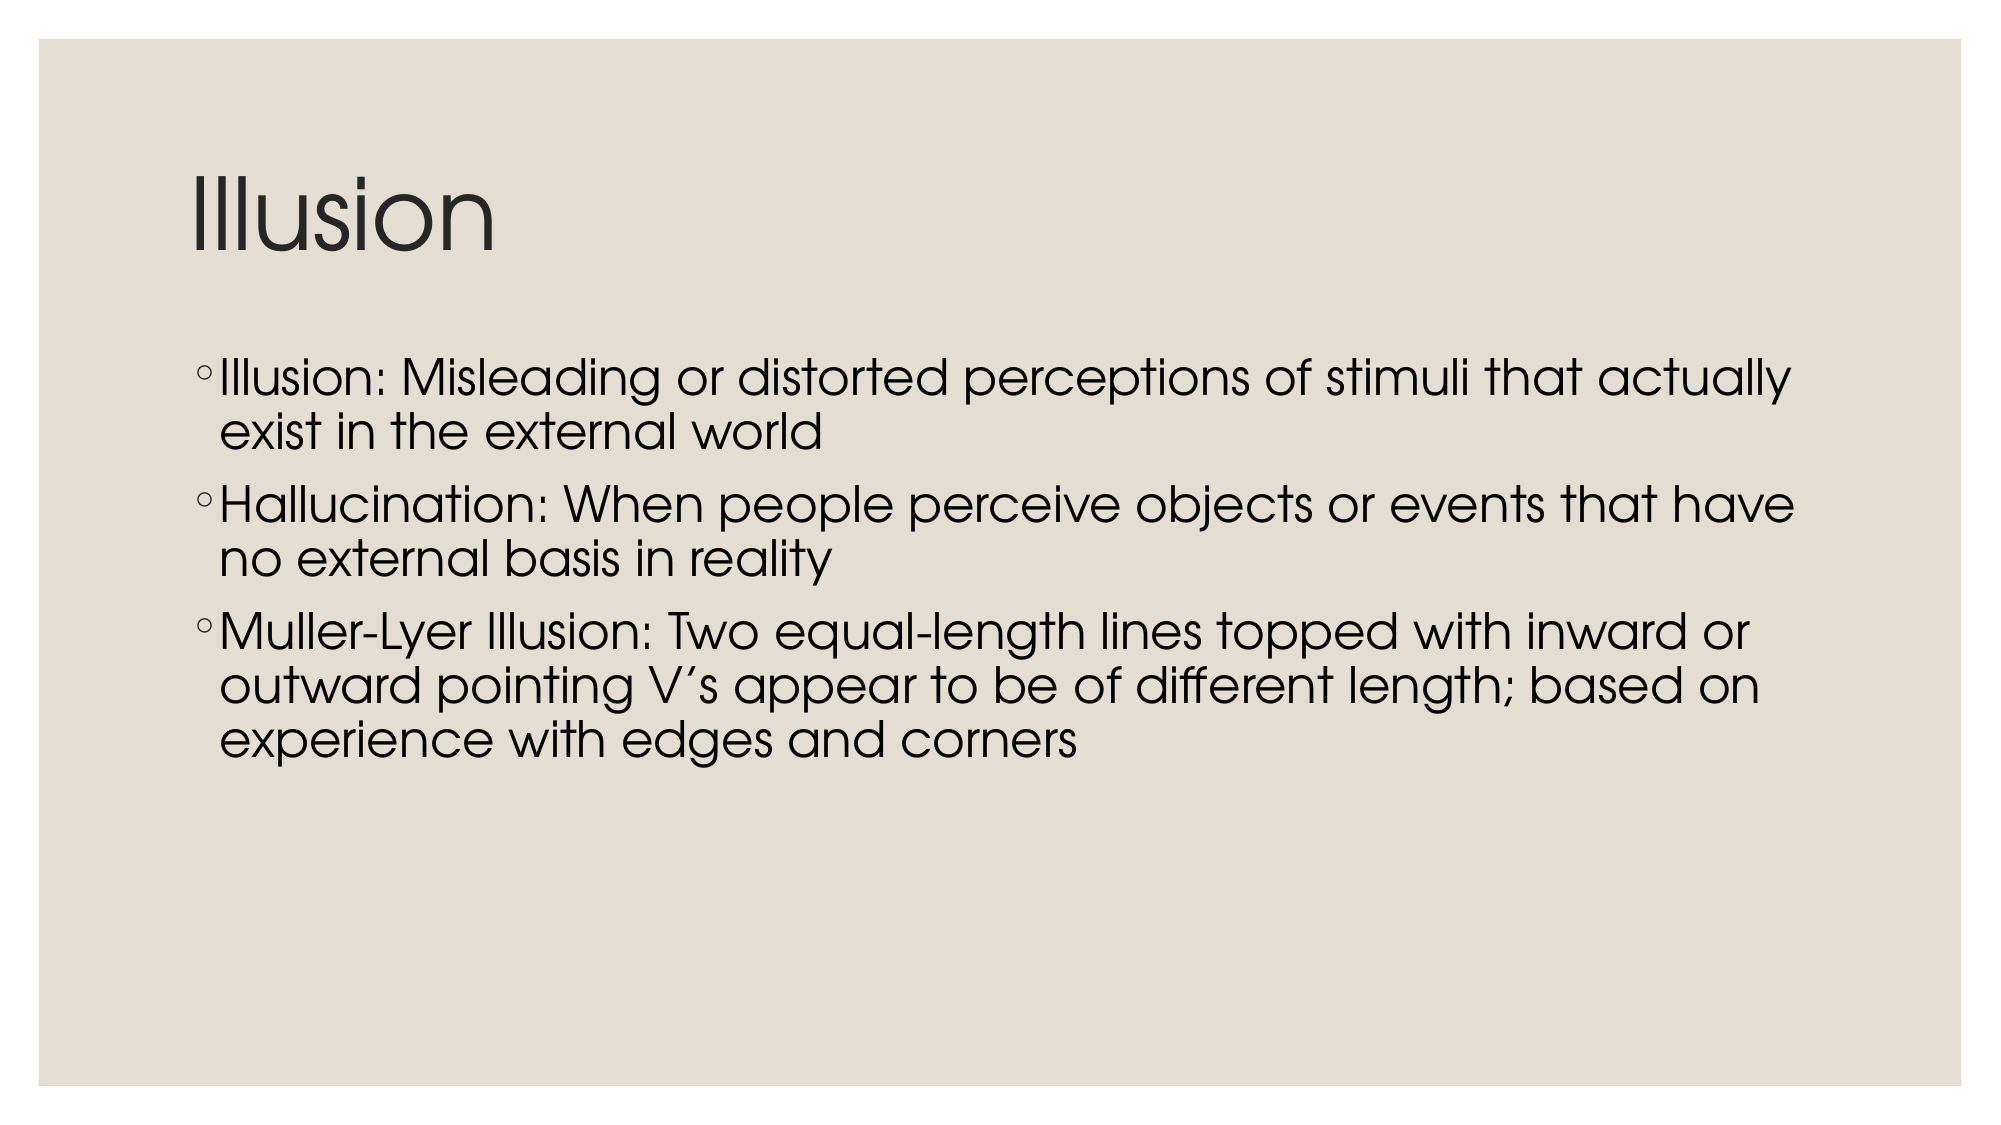

# Illusion
Illusion: Misleading or distorted perceptions of stimuli that actually exist in the external world
Hallucination: When people perceive objects or events that have no external basis in reality
Muller-Lyer Illusion: Two equal-length lines topped with inward or outward pointing V’s appear to be of different length; based on experience with edges and corners